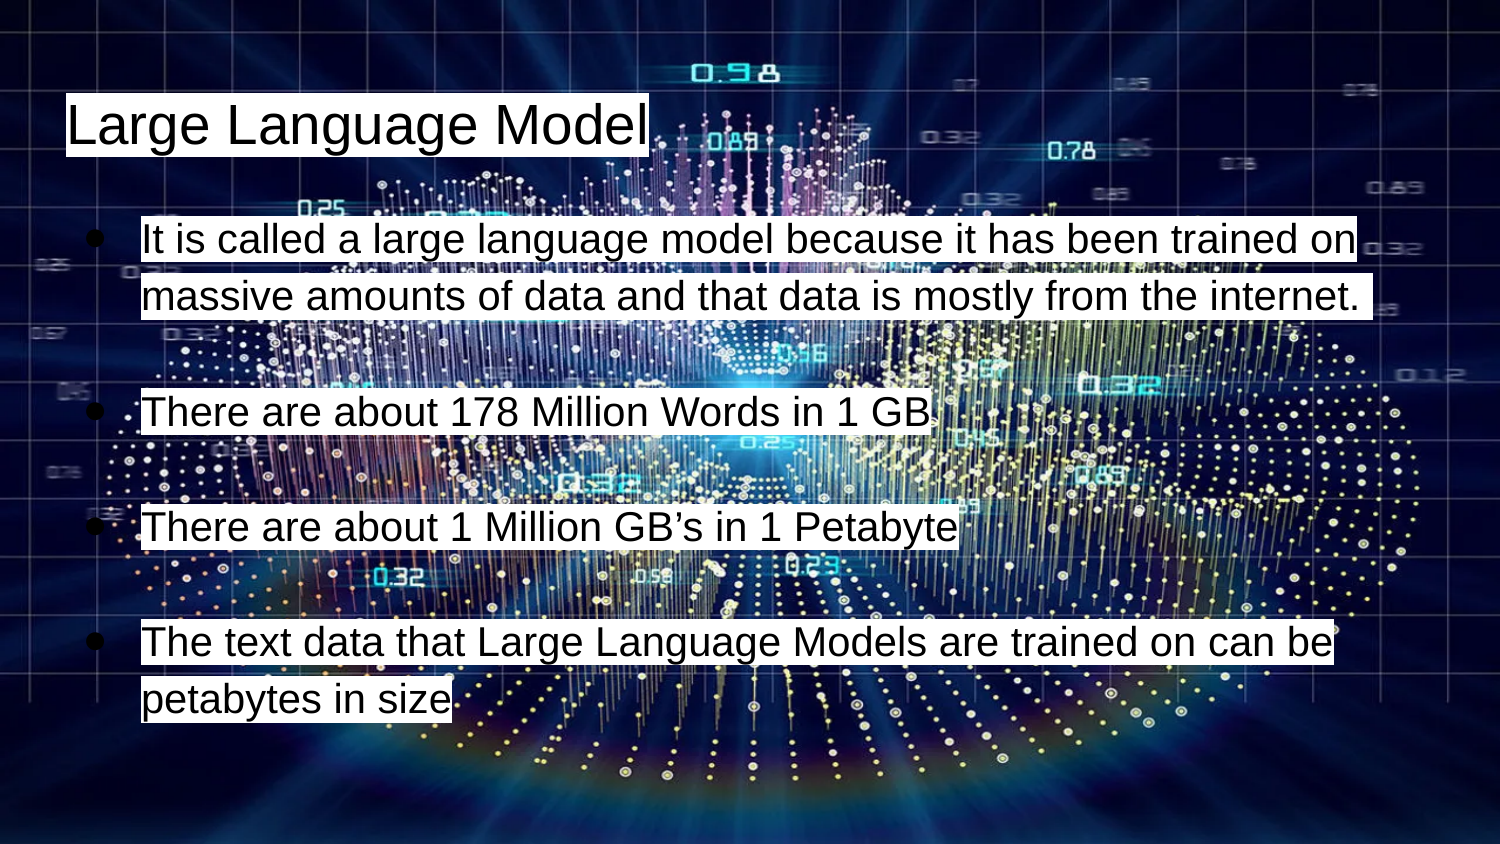

# Large Language Model
It is called a large language model because it has been trained on massive amounts of data and that data is mostly from the internet.

There are about 178 Million Words in 1 GB

There are about 1 Million GB’s in 1 Petabyte

The text data that Large Language Models are trained on can be petabytes in size